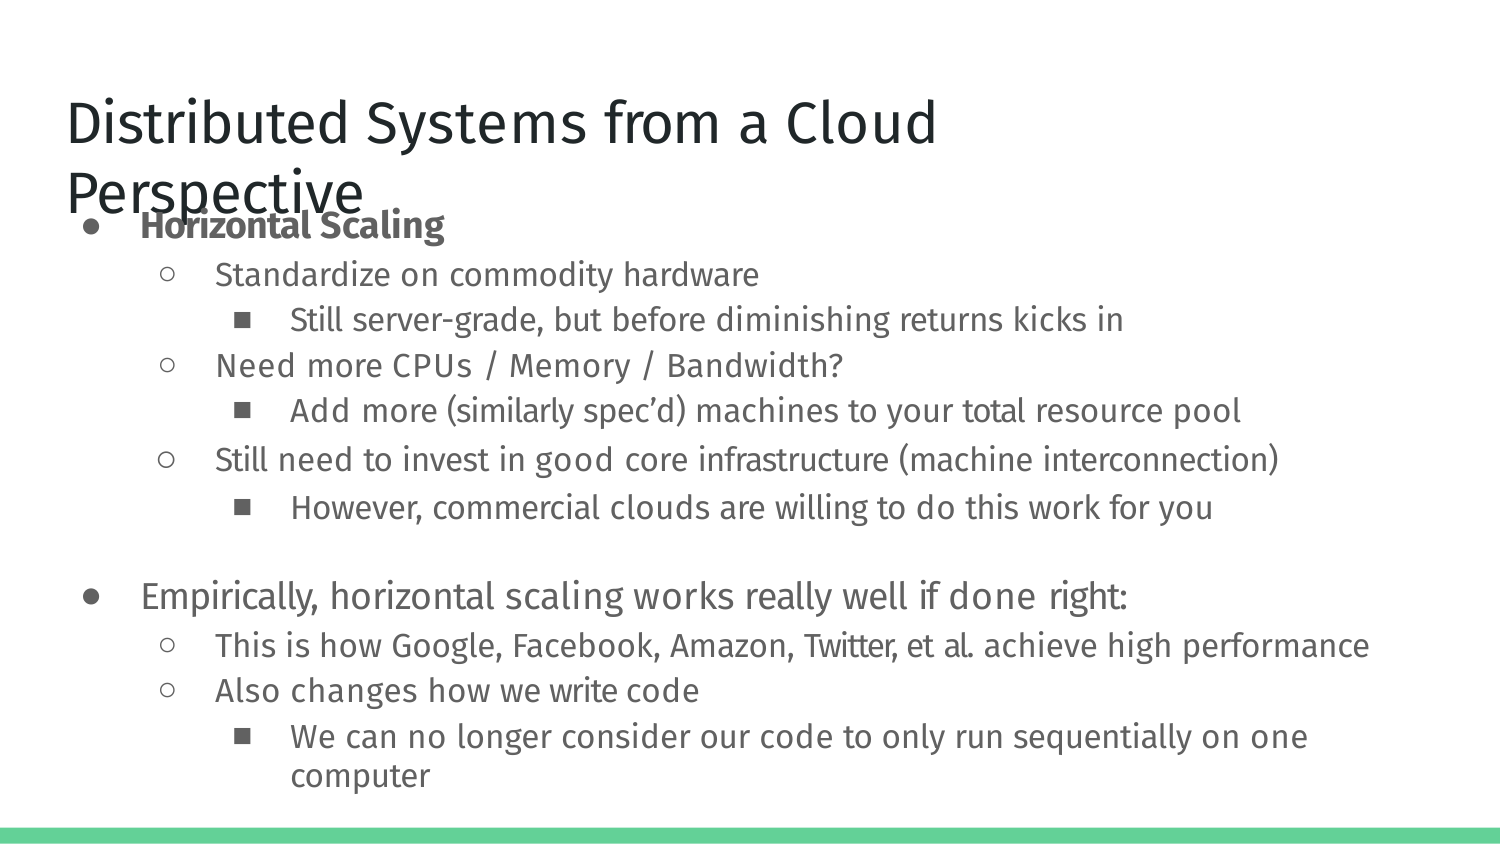

# Distributed Systems from a Cloud Perspective
Horizontal Scaling
Standardize on commodity hardware
Still server-grade, but before diminishing returns kicks in
Need more CPUs / Memory / Bandwidth?
Add more (similarly spec’d) machines to your total resource pool
Still need to invest in good core infrastructure (machine interconnection)
However, commercial clouds are willing to do this work for you

Empirically, horizontal scaling works really well if done right:
This is how Google, Facebook, Amazon, Twitter, et al. achieve high performance
Also changes how we write code
We can no longer consider our code to only run sequentially on one computer